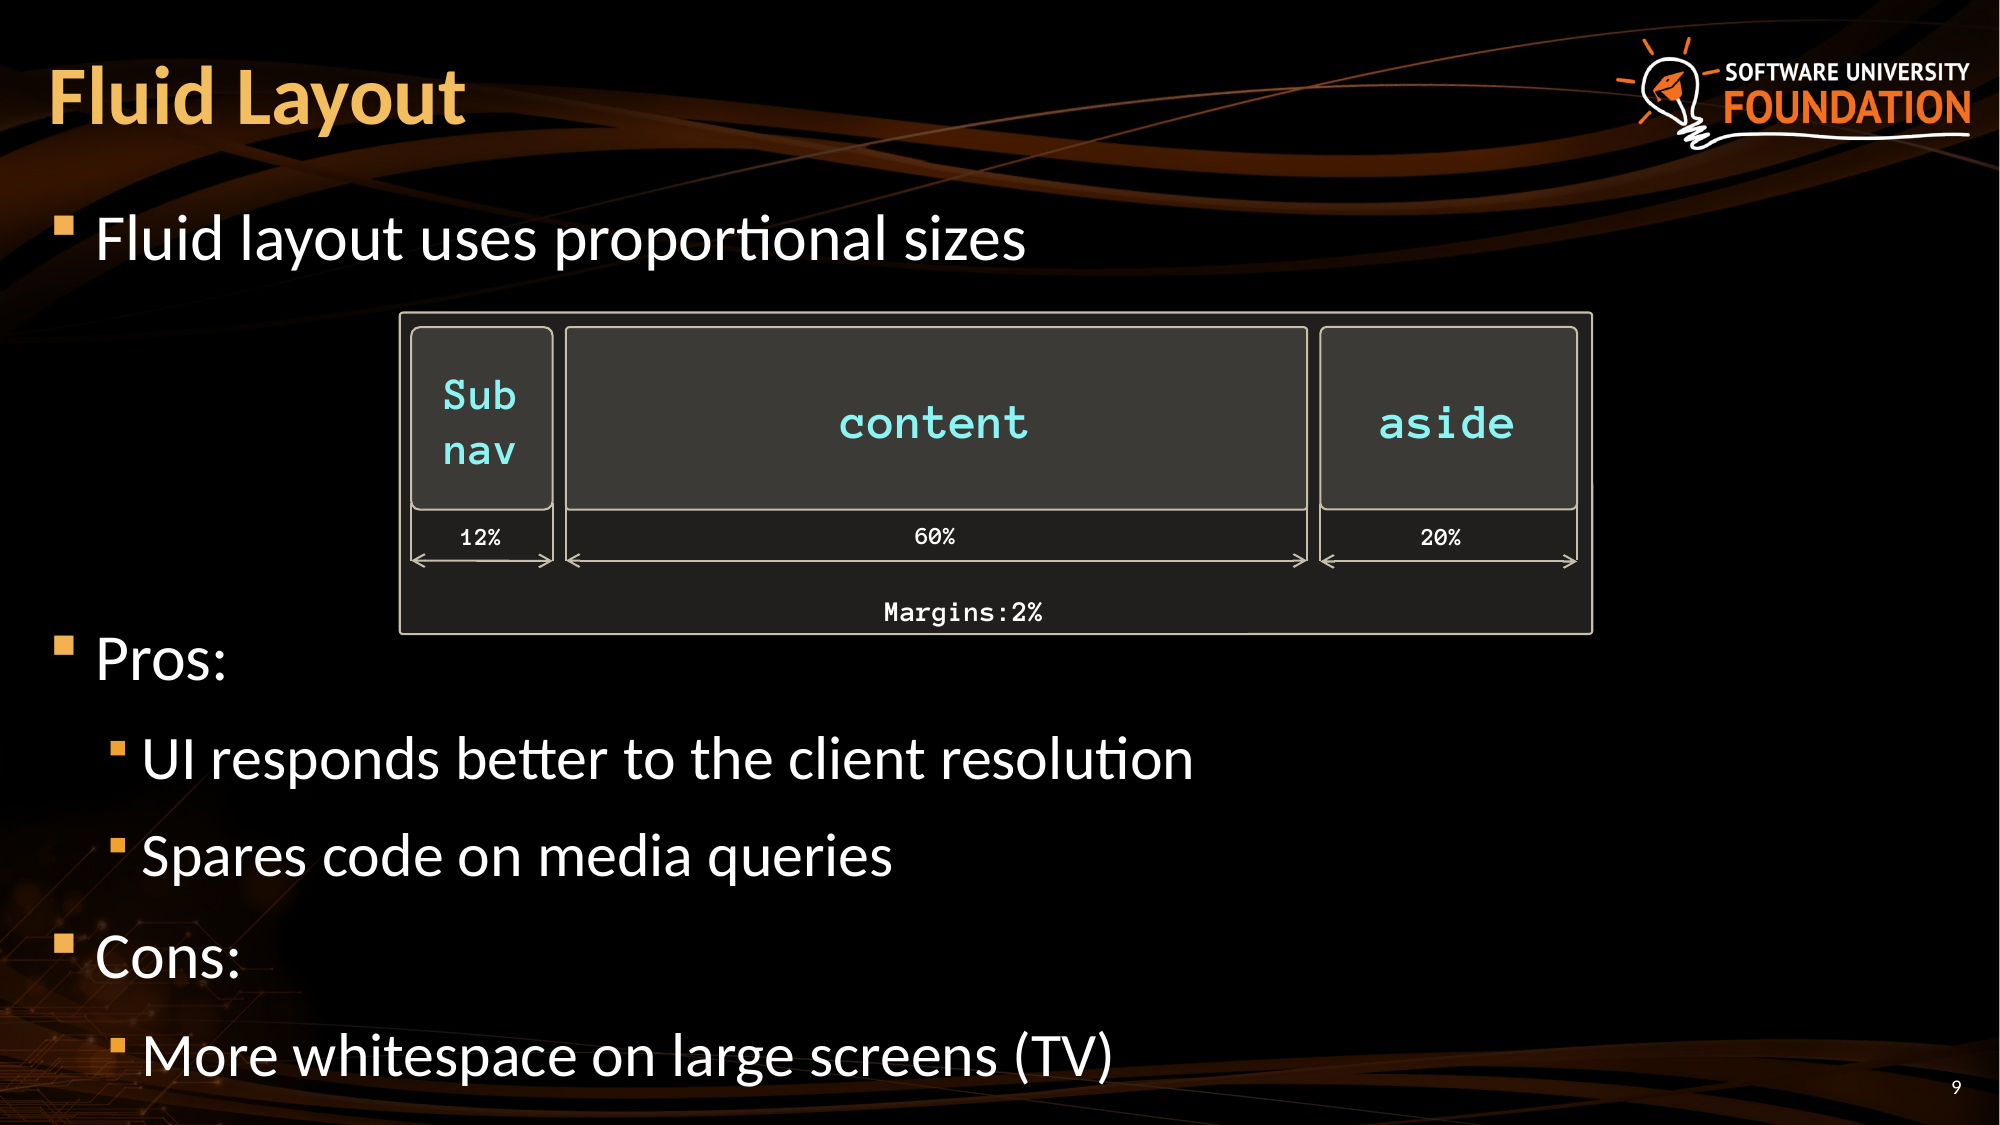

# Fluid Layout
Fluid layout uses proportional sizes

Pros:
UI responds better to the client resolution
Spares code on media queries
Cons:
More whitespace on large screens (TV)

aside
Sub
nav
content
60%
12%
20%
Margins:2%
9